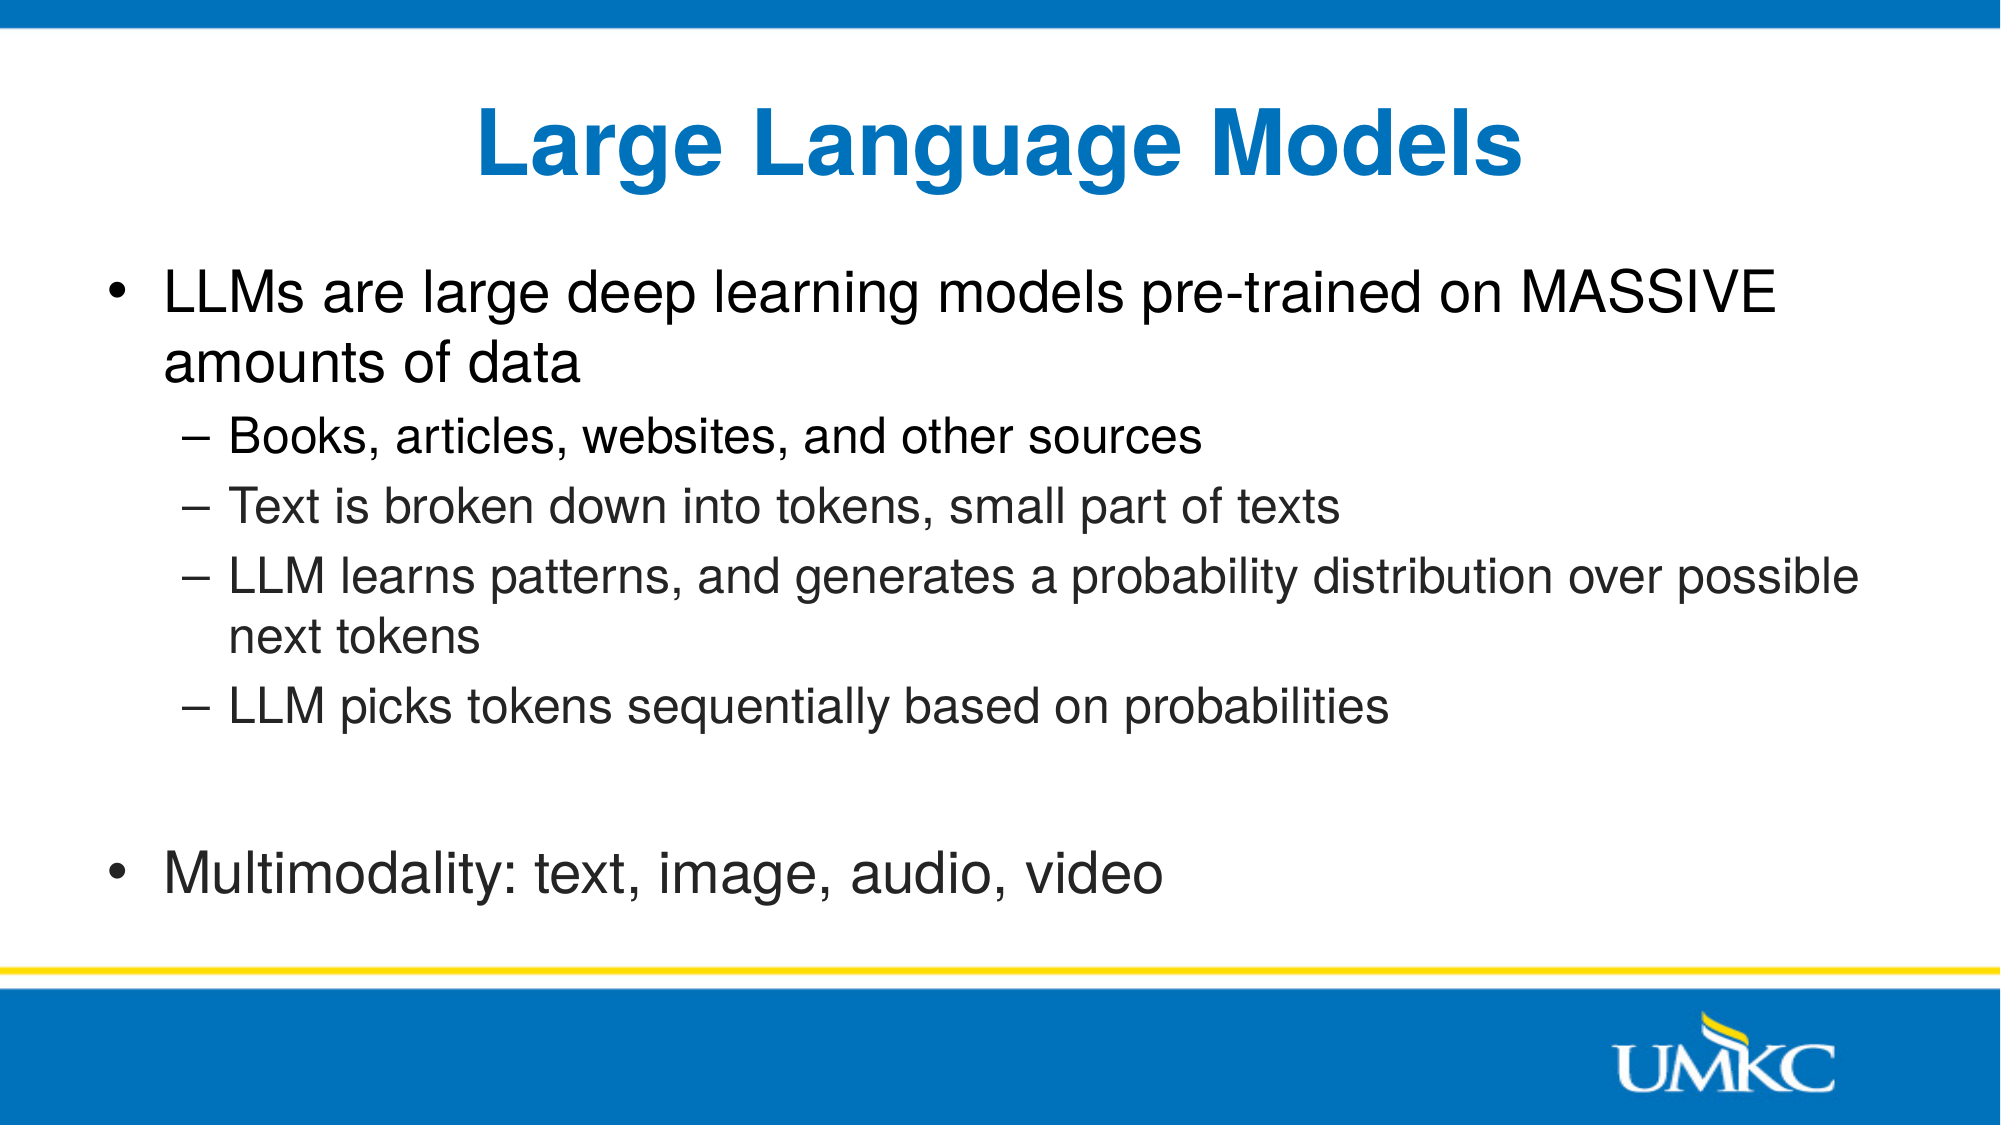

# Large Language Models
LLMs are large deep learning models pre-trained on MASSIVE amounts of data
Books, articles, websites, and other sources
Text is broken down into tokens, small part of texts
LLM learns patterns, and generates a probability distribution over possible next tokens
LLM picks tokens sequentially based on probabilities

Multimodality: text, image, audio, video